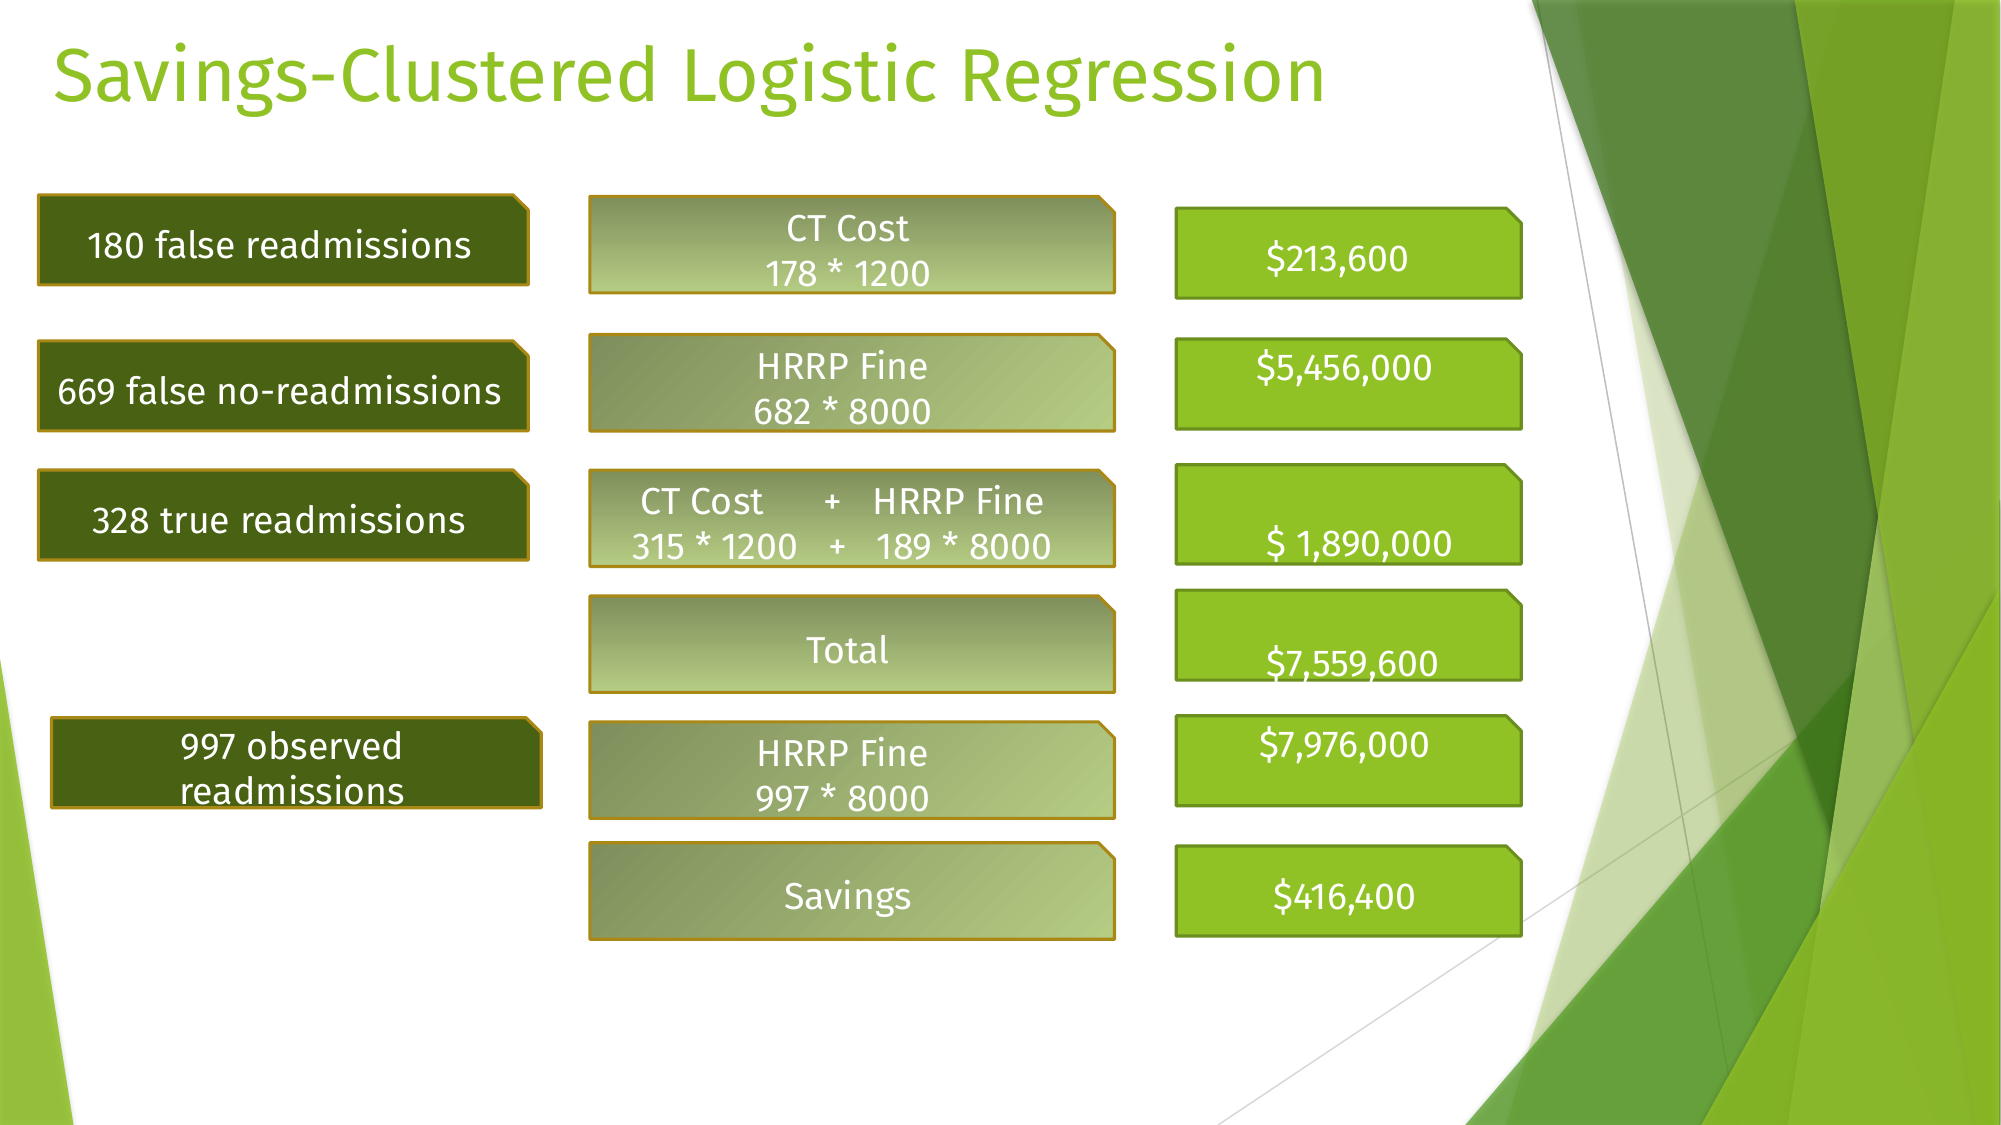

Savings-Clustered Logistic Regression

180 false readmissions
CT Cost
178 * 1200
$213,600

HRRP Fine
682 * 8000
$5,456,000

669 false no-readmissions
$ 1,890,000
328 true readmissions
CT Cost      +   HRRP Fine
315 * 1200   +   189 * 8000
$7,559,600
Total
$7,976,000

997 observed readmissions
HRRP Fine
997 * 8000
Savings
$416,400